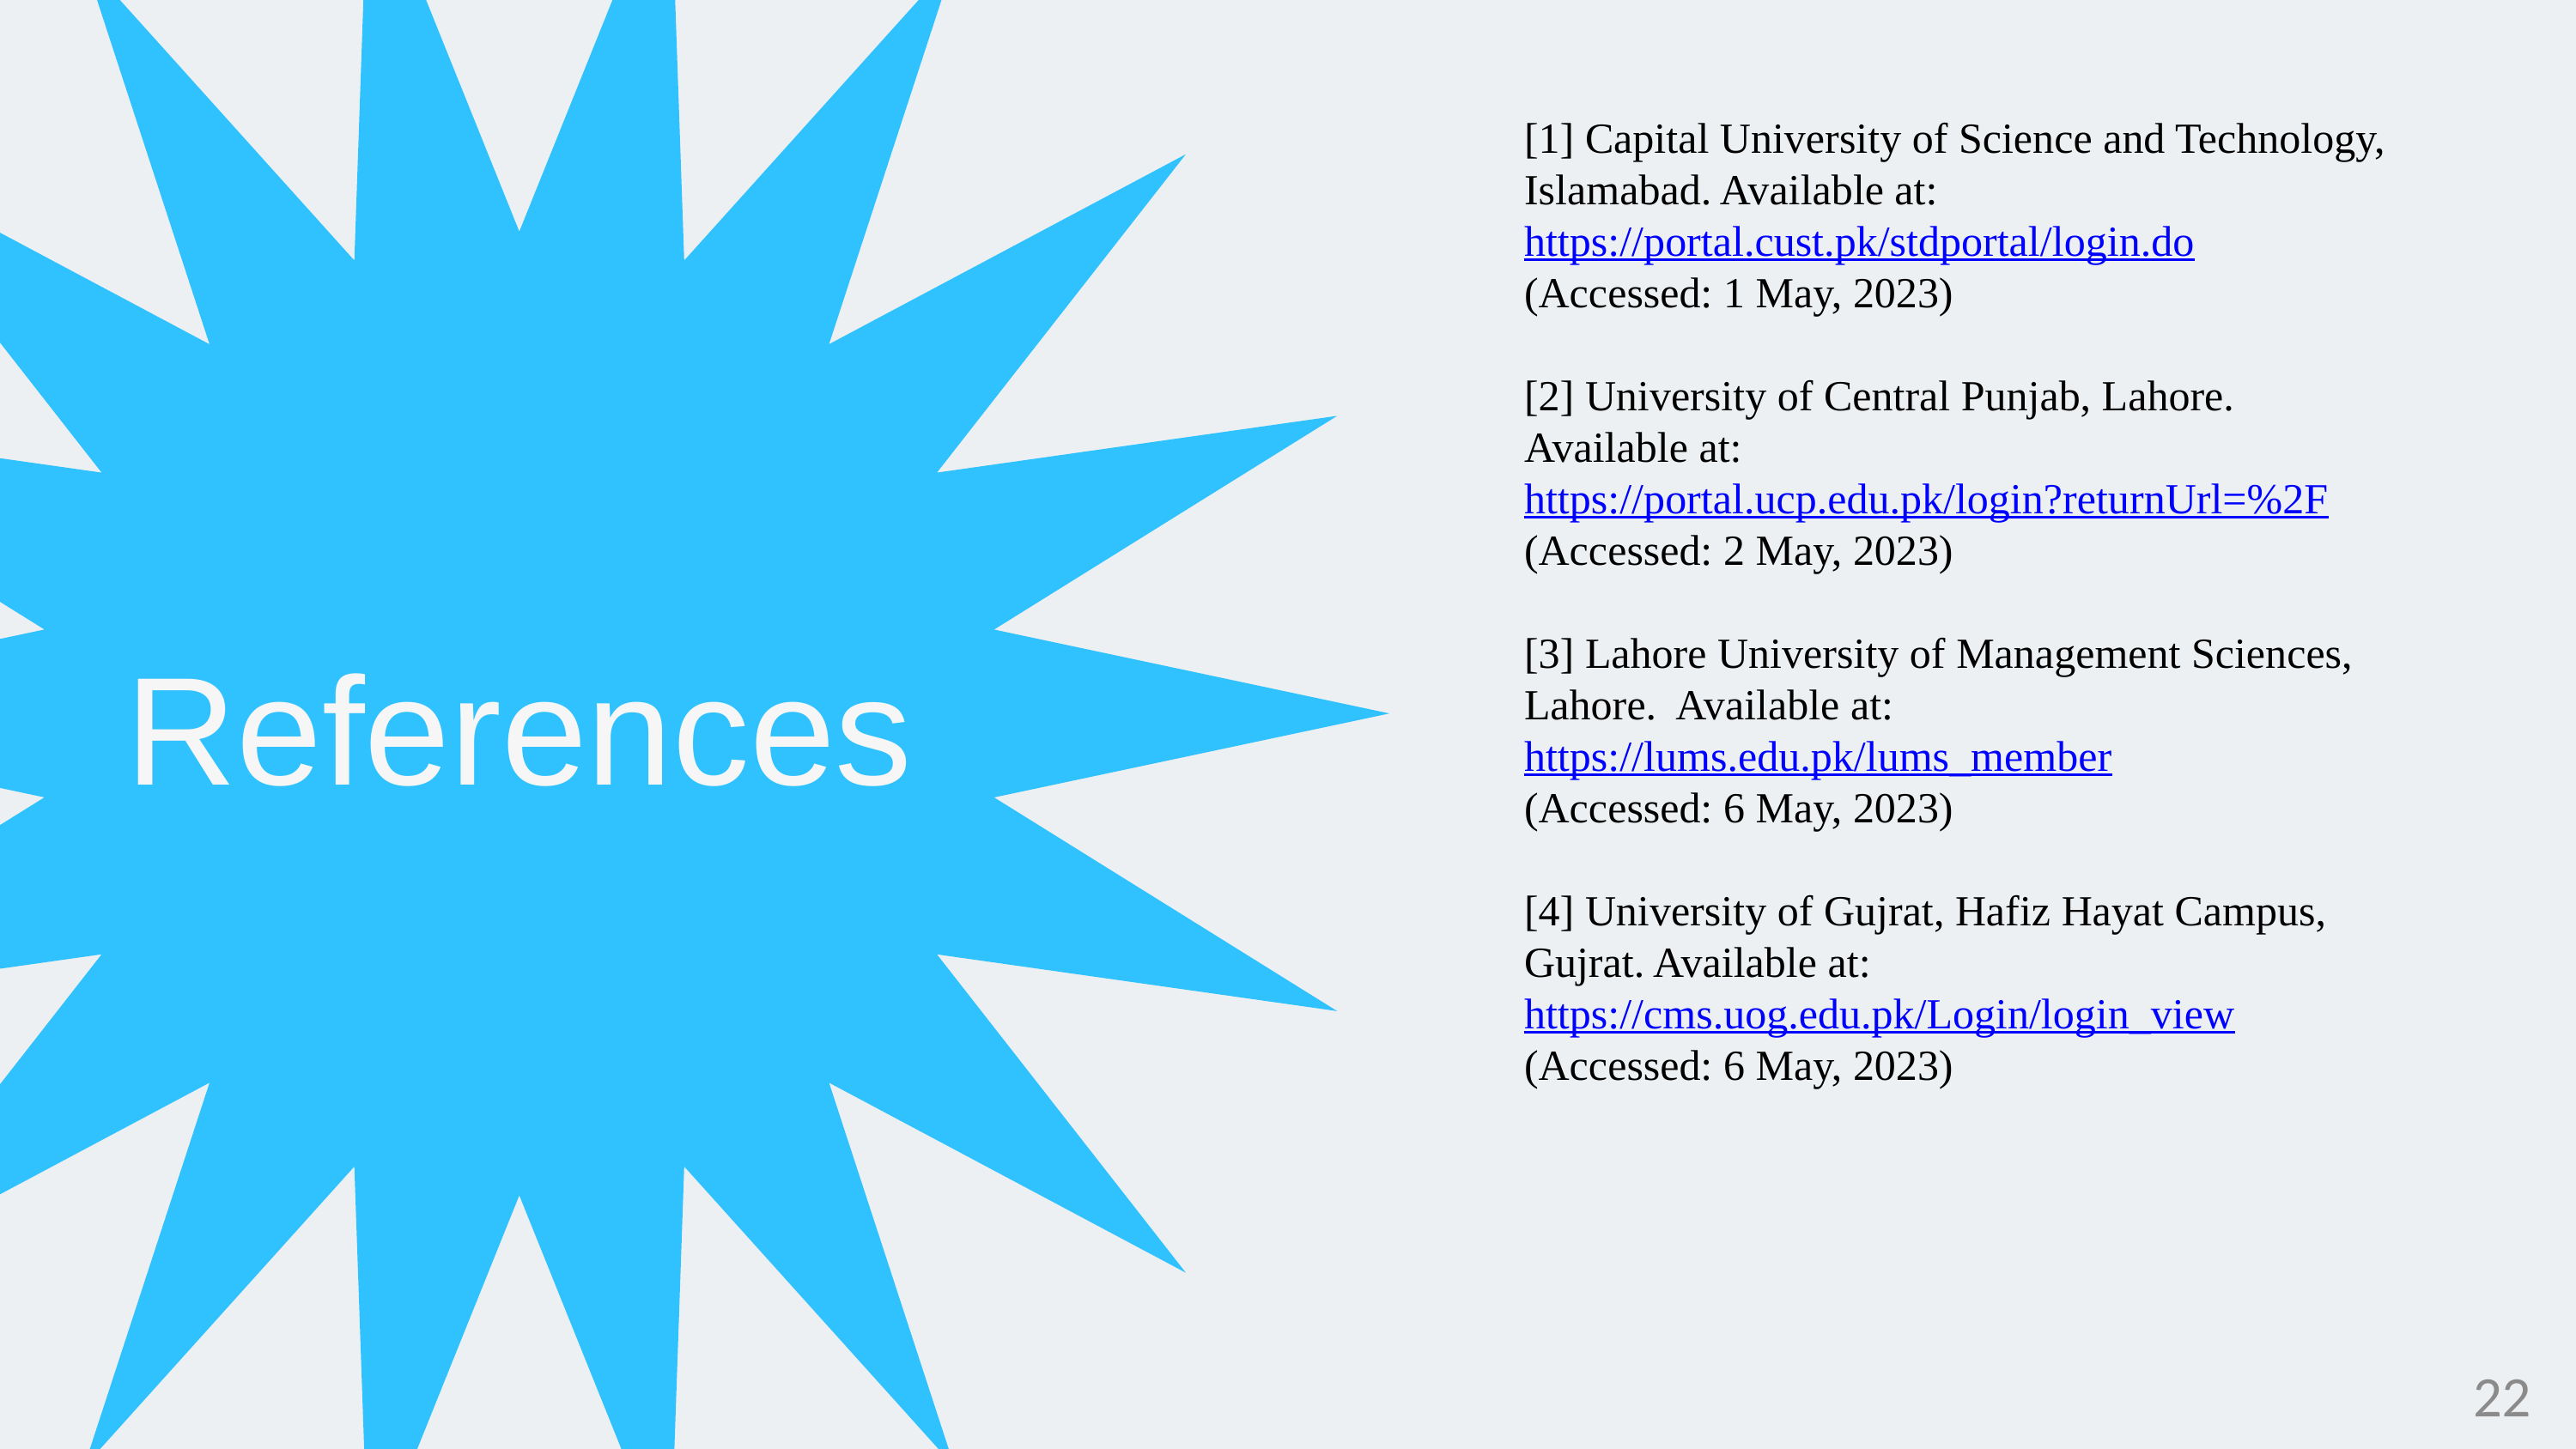

[1] Capital University of Science and Technology, Islamabad. Available at:  https://portal.cust.pk/stdportal/login.do
(Accessed: 1 May, 2023)

[2] University of Central Punjab, Lahore.  Available at:  https://portal.ucp.edu.pk/login?returnUrl=%2F
(Accessed: 2 May, 2023)

[3] Lahore University of Management Sciences, Lahore.  Available at:  https://lums.edu.pk/lums_member
(Accessed: 6 May, 2023)

[4] University of Gujrat, Hafiz Hayat Campus, Gujrat. Available at:  https://cms.uog.edu.pk/Login/login_view
(Accessed: 6 May, 2023)
References
22